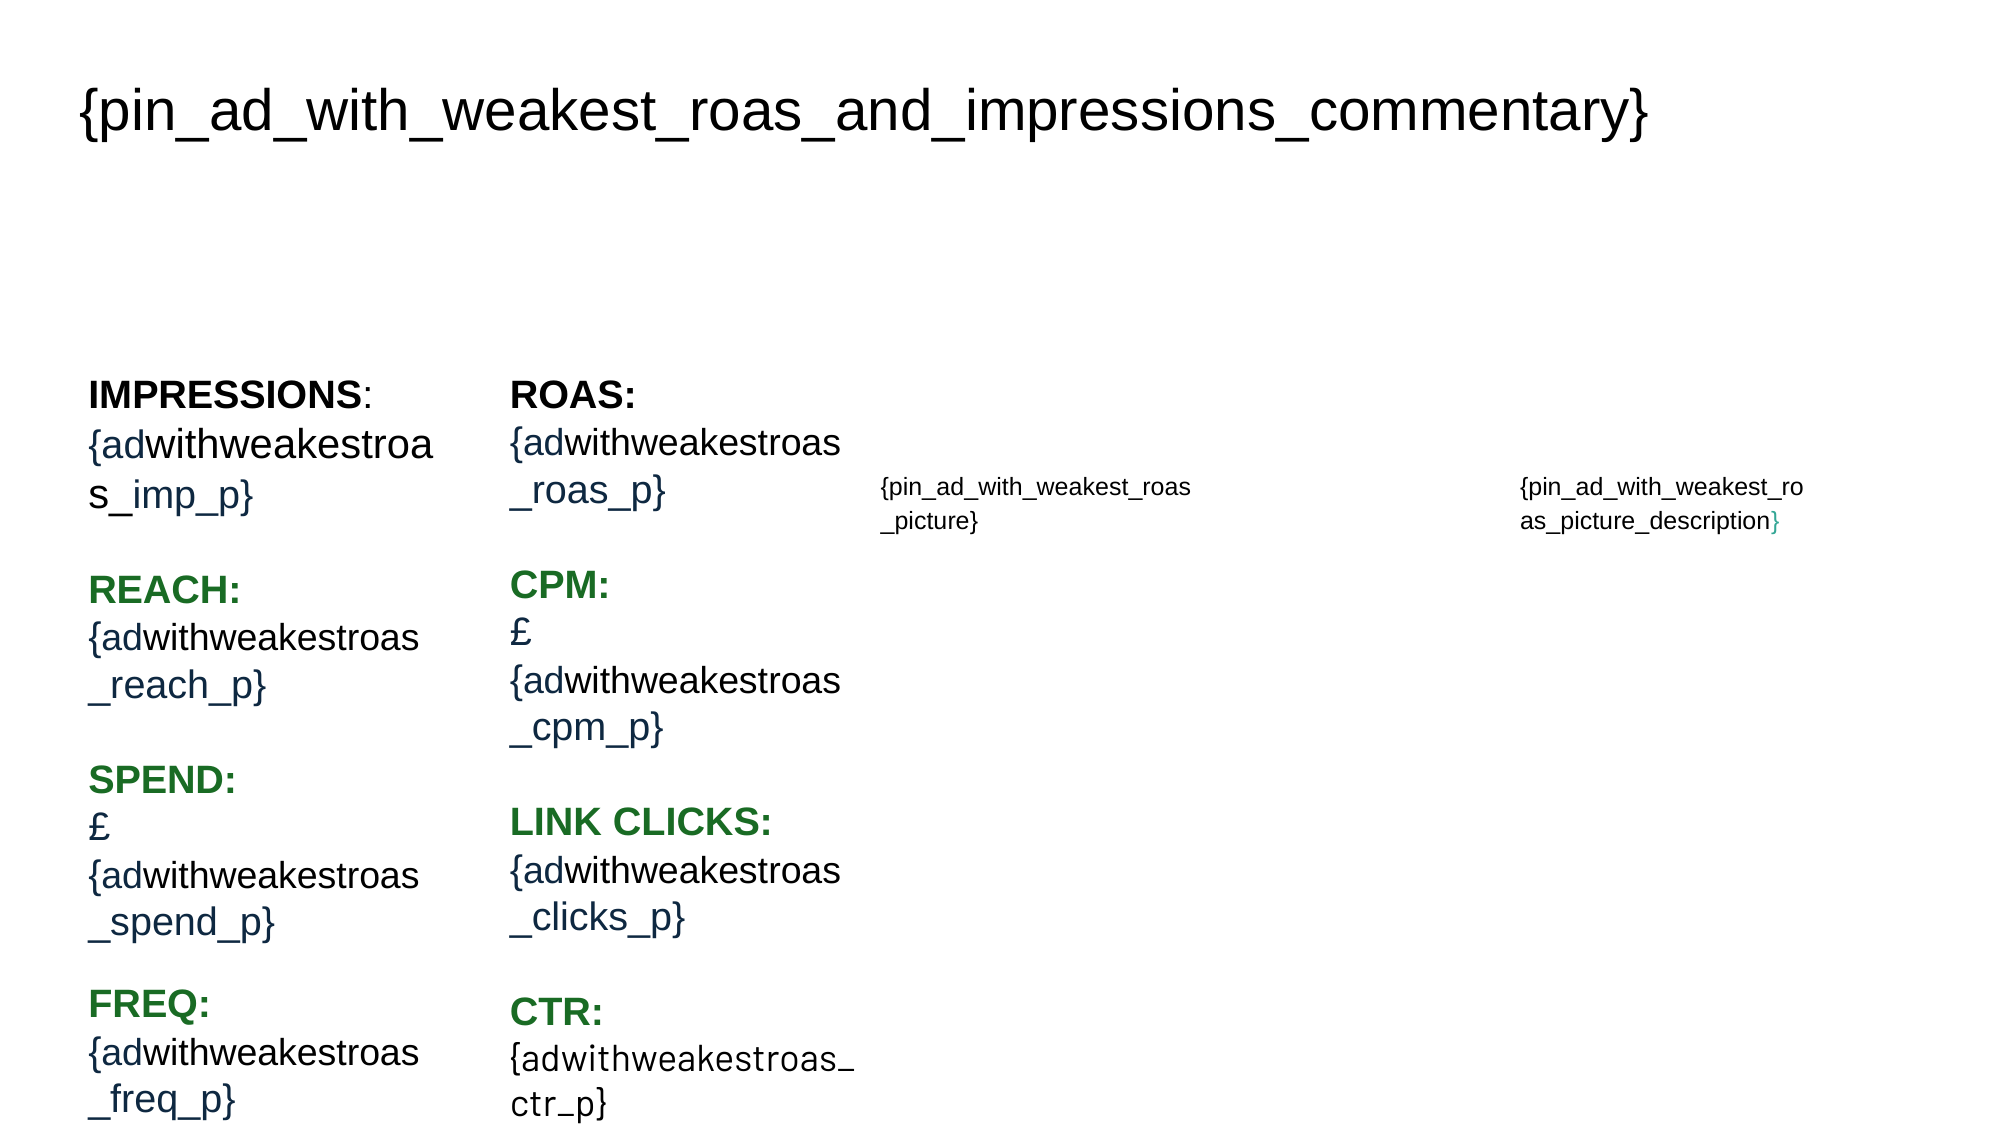

{pin_ad_with_weakest_roas_and_impressions_commentary}
IMPRESSIONS:
{adwithweakestroas_imp_p}

REACH:
{adwithweakestroas _reach_p}

SPEND:
£{adwithweakestroas_spend_p}

FREQ:
{adwithweakestroas _freq_p}

ROAS:
{adwithweakestroas _roas_p}

CPM:
£{adwithweakestroas_cpm_p}

LINK CLICKS:
{adwithweakestroas _clicks_p}

CTR:
{adwithweakestroas_ctr_p}

{pin_ad_with_weakest_roas_picture}
​

{pin_ad_with_weakest_roas_picture_description}
​